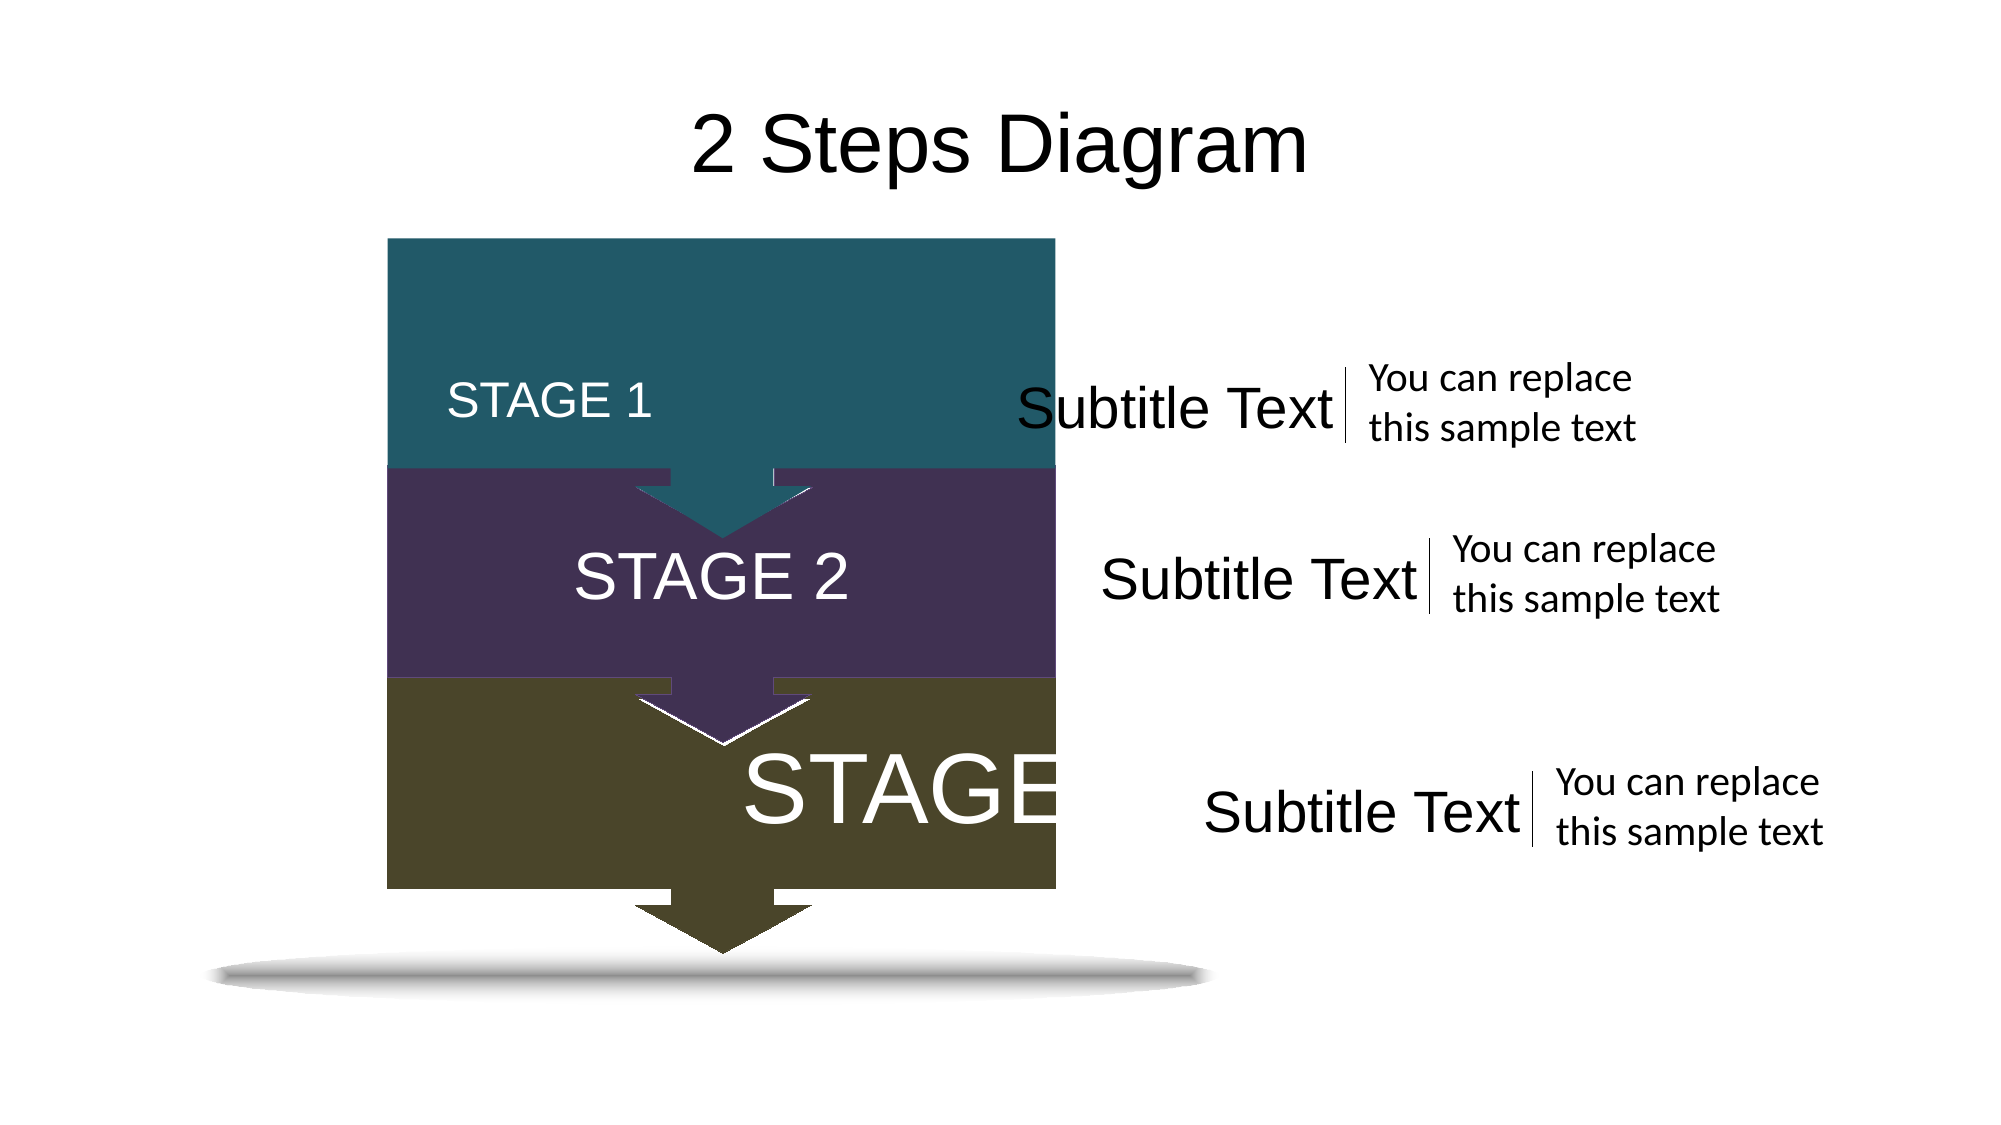

# 2 Steps Diagram

You can replace this sample text
Subtitle Text
STAGE 1
You can replace this sample text
Subtitle Text
STAGE 2
STAGE 3
You can replace this sample text
Subtitle Text